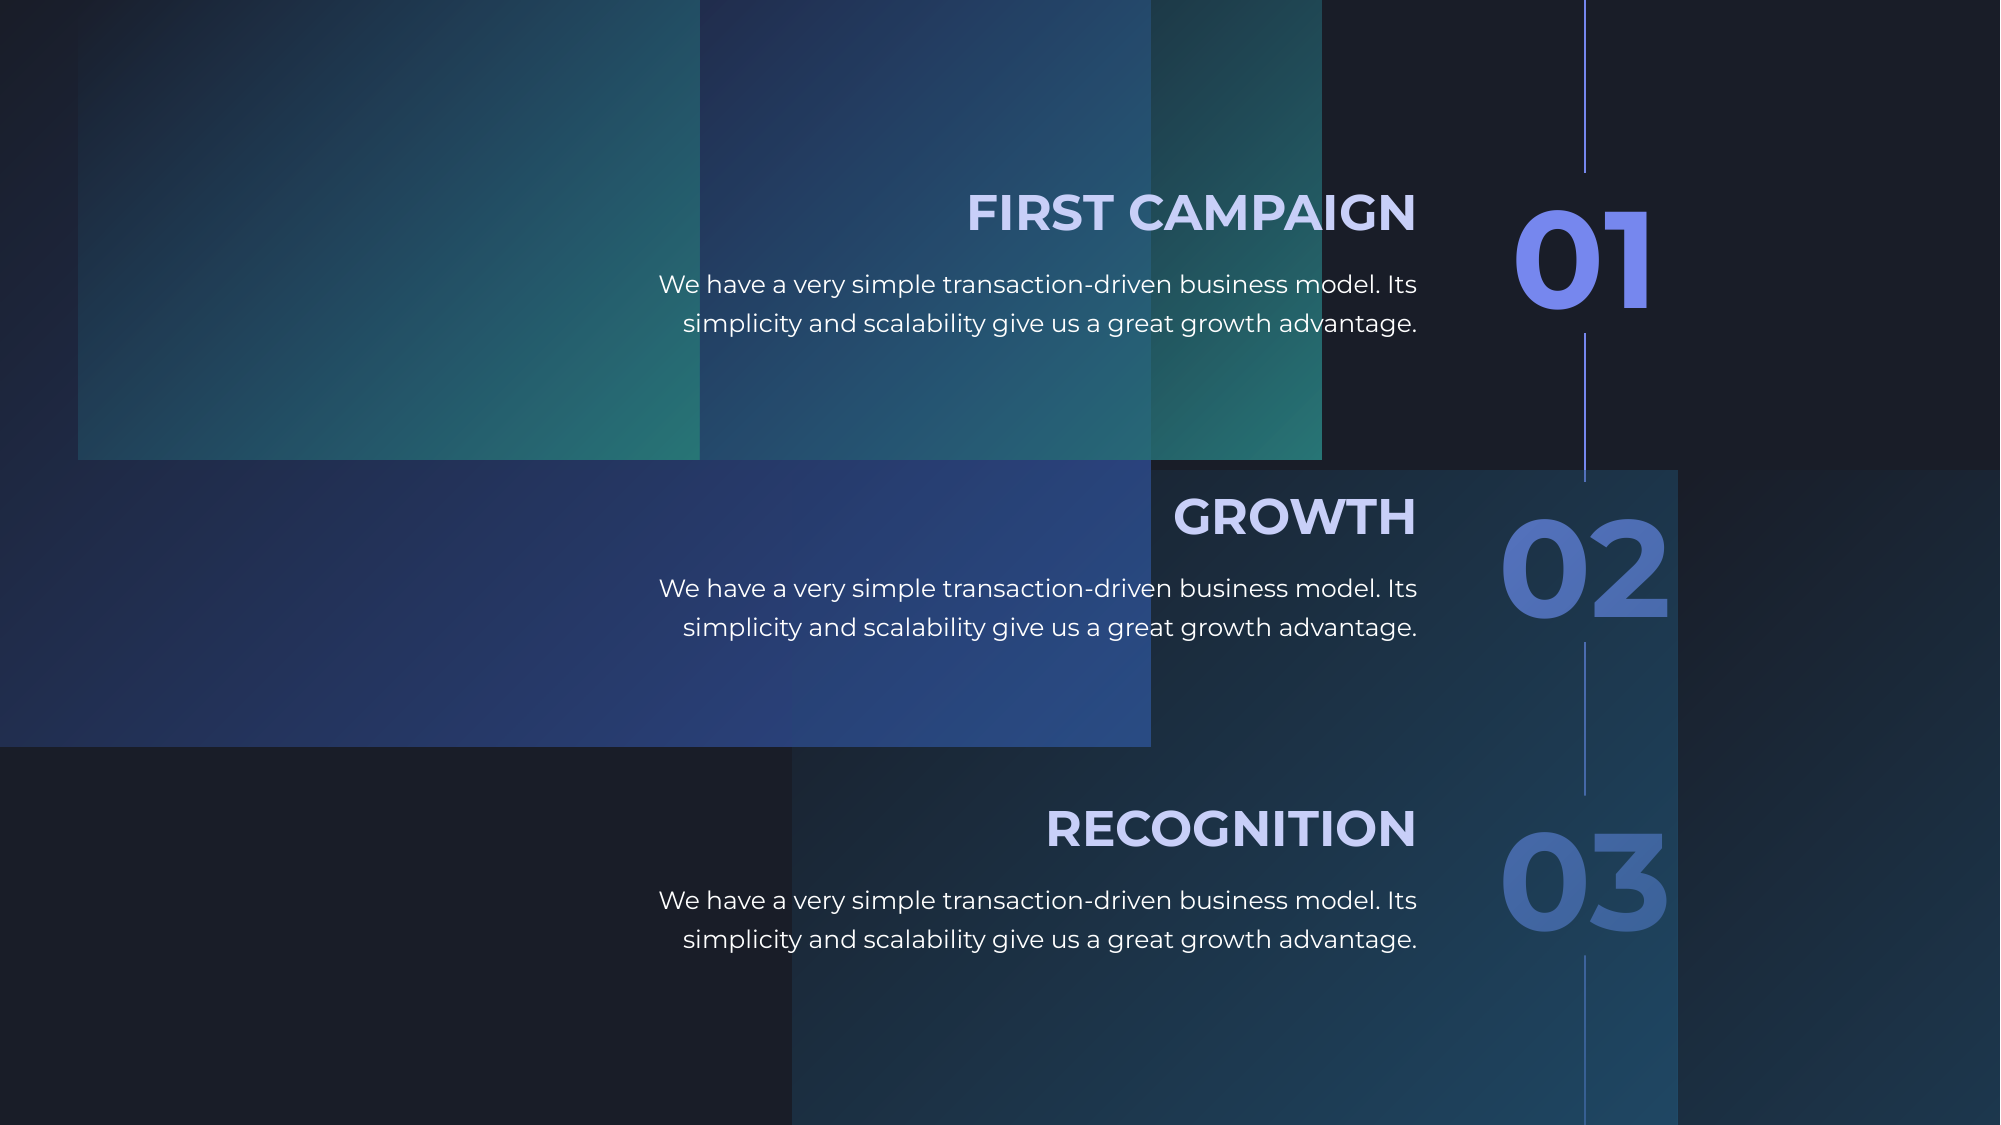

FIRST CAMPAIGN
We have a very simple transaction-driven business model. Its simplicity and scalability give us a great growth advantage.
01

GROWTH
We have a very simple transaction-driven business model. Its simplicity and scalability give us a great growth advantage.
02
RECOGNITION
We have a very simple transaction-driven business model. Its simplicity and scalability give us a great growth advantage.
03